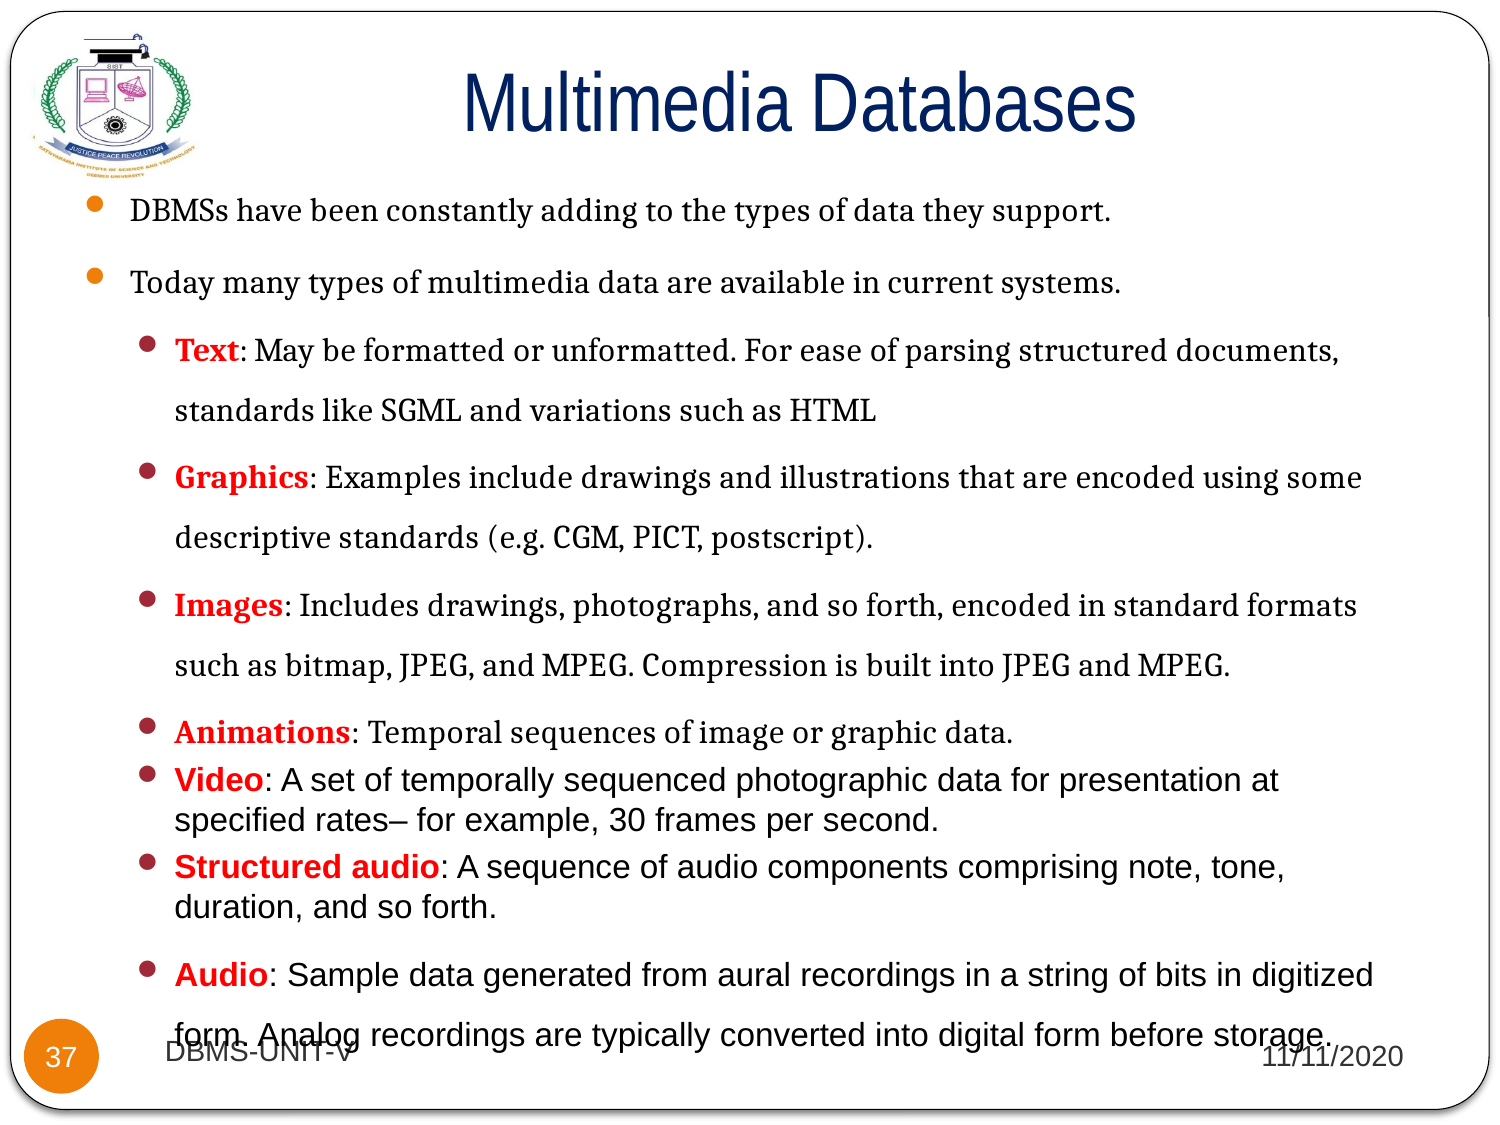

# Multimedia Databases
DBMSs have been constantly adding to the types of data they support.
Today many types of multimedia data are available in current systems.
Text: May be formatted or unformatted. For ease of parsing structured documents, standards like SGML and variations such as HTML
Graphics: Examples include drawings and illustrations that are encoded using some descriptive standards (e.g. CGM, PICT, postscript).
Images: Includes drawings, photographs, and so forth, encoded in standard formats such as bitmap, JPEG, and MPEG. Compression is built into JPEG and MPEG.
Animations: Temporal sequences of image or graphic data.
Video: A set of temporally sequenced photographic data for presentation at specified rates– for example, 30 frames per second.
Structured audio: A sequence of audio components comprising note, tone, duration, and so forth.
Audio: Sample data generated from aural recordings in a string of bits in digitized form. Analog recordings are typically converted into digital form before storage.

DBMS-UNIT-V
11/11/2020
37